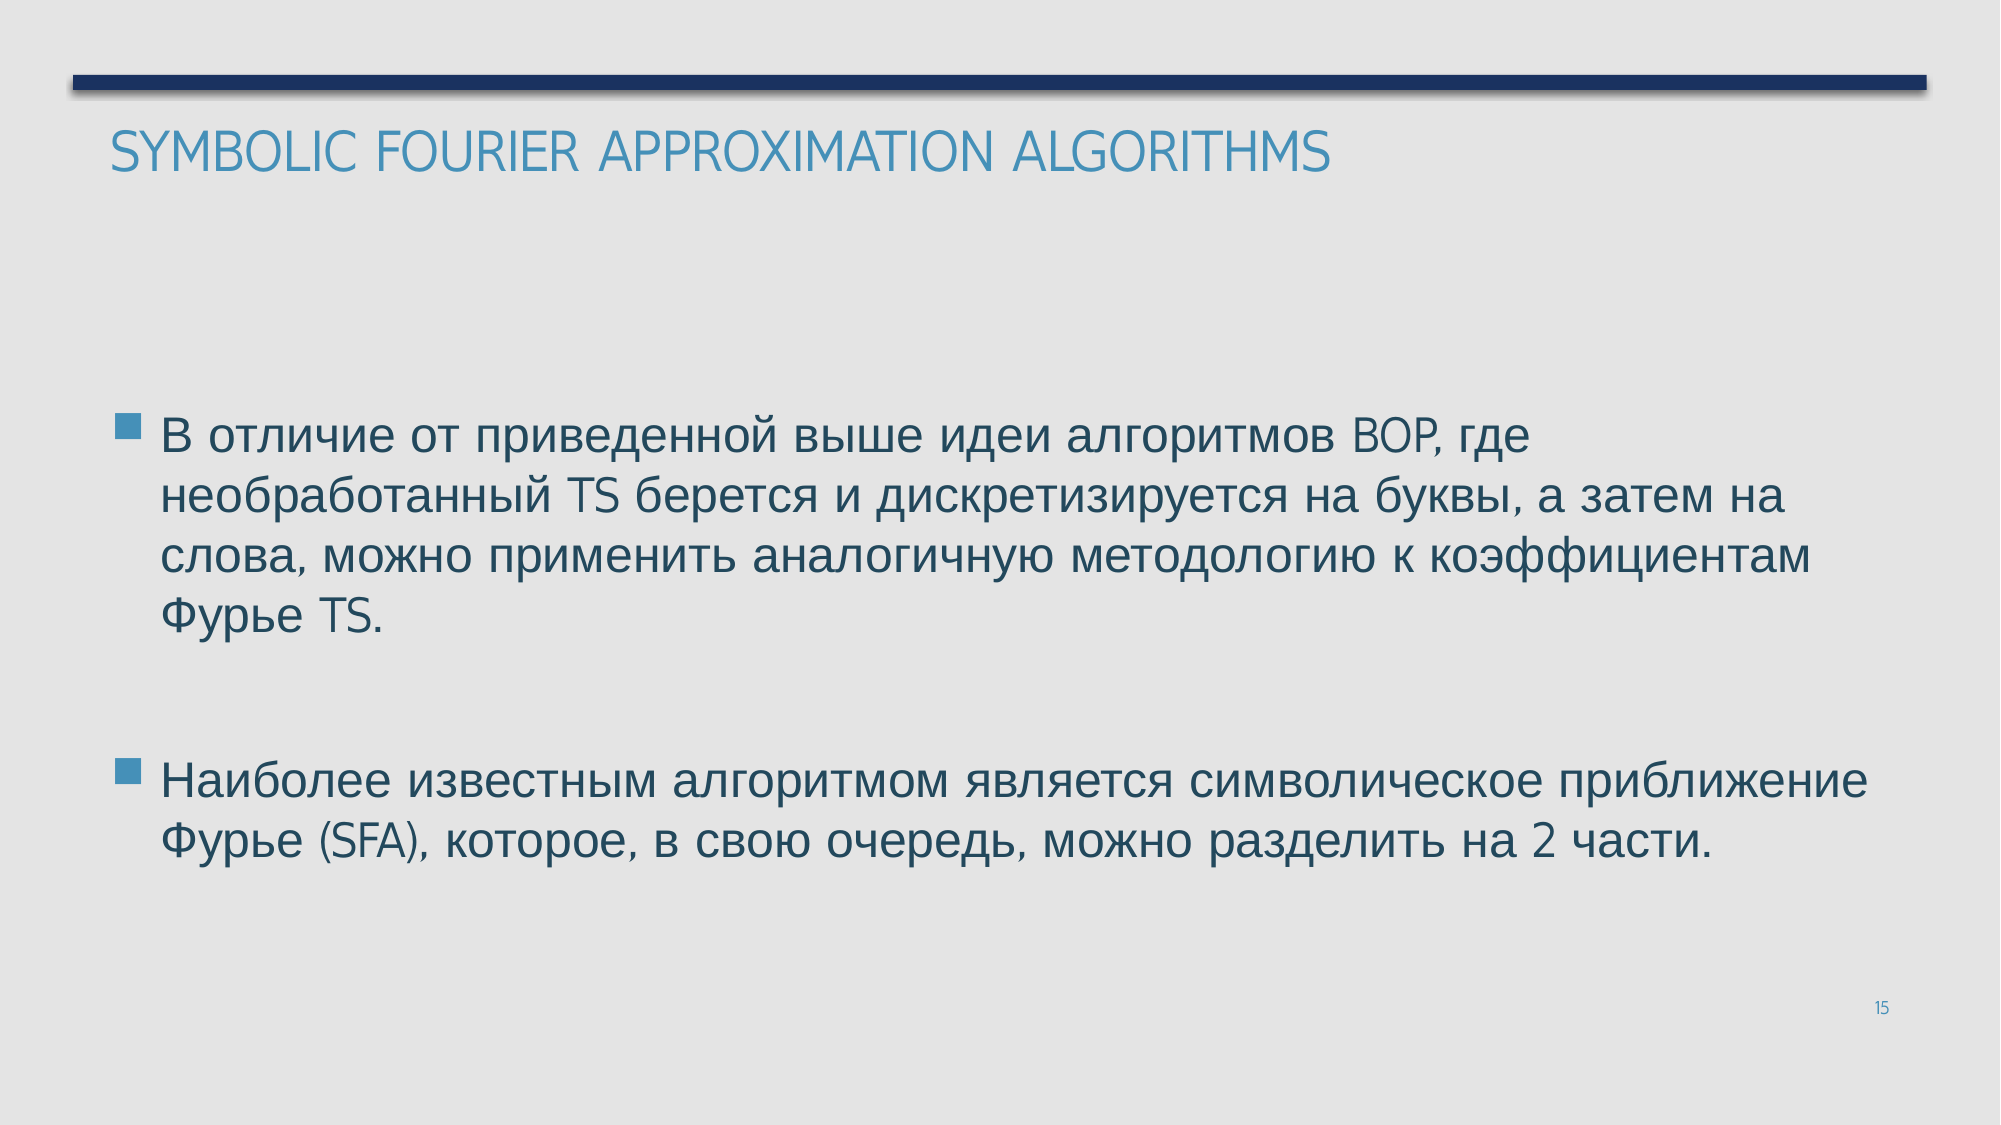

# Symbolic Fourier Approximation Algorithms
В отличие от приведенной выше идеи алгоритмов BOP, где необработанный TS берется и дискретизируется на буквы, а затем на слова, можно применить аналогичную методологию к коэффициентам Фурье TS.

Наиболее известным алгоритмом является символическое приближение Фурье (SFA), которое, в свою очередь, можно разделить на 2 части.
15